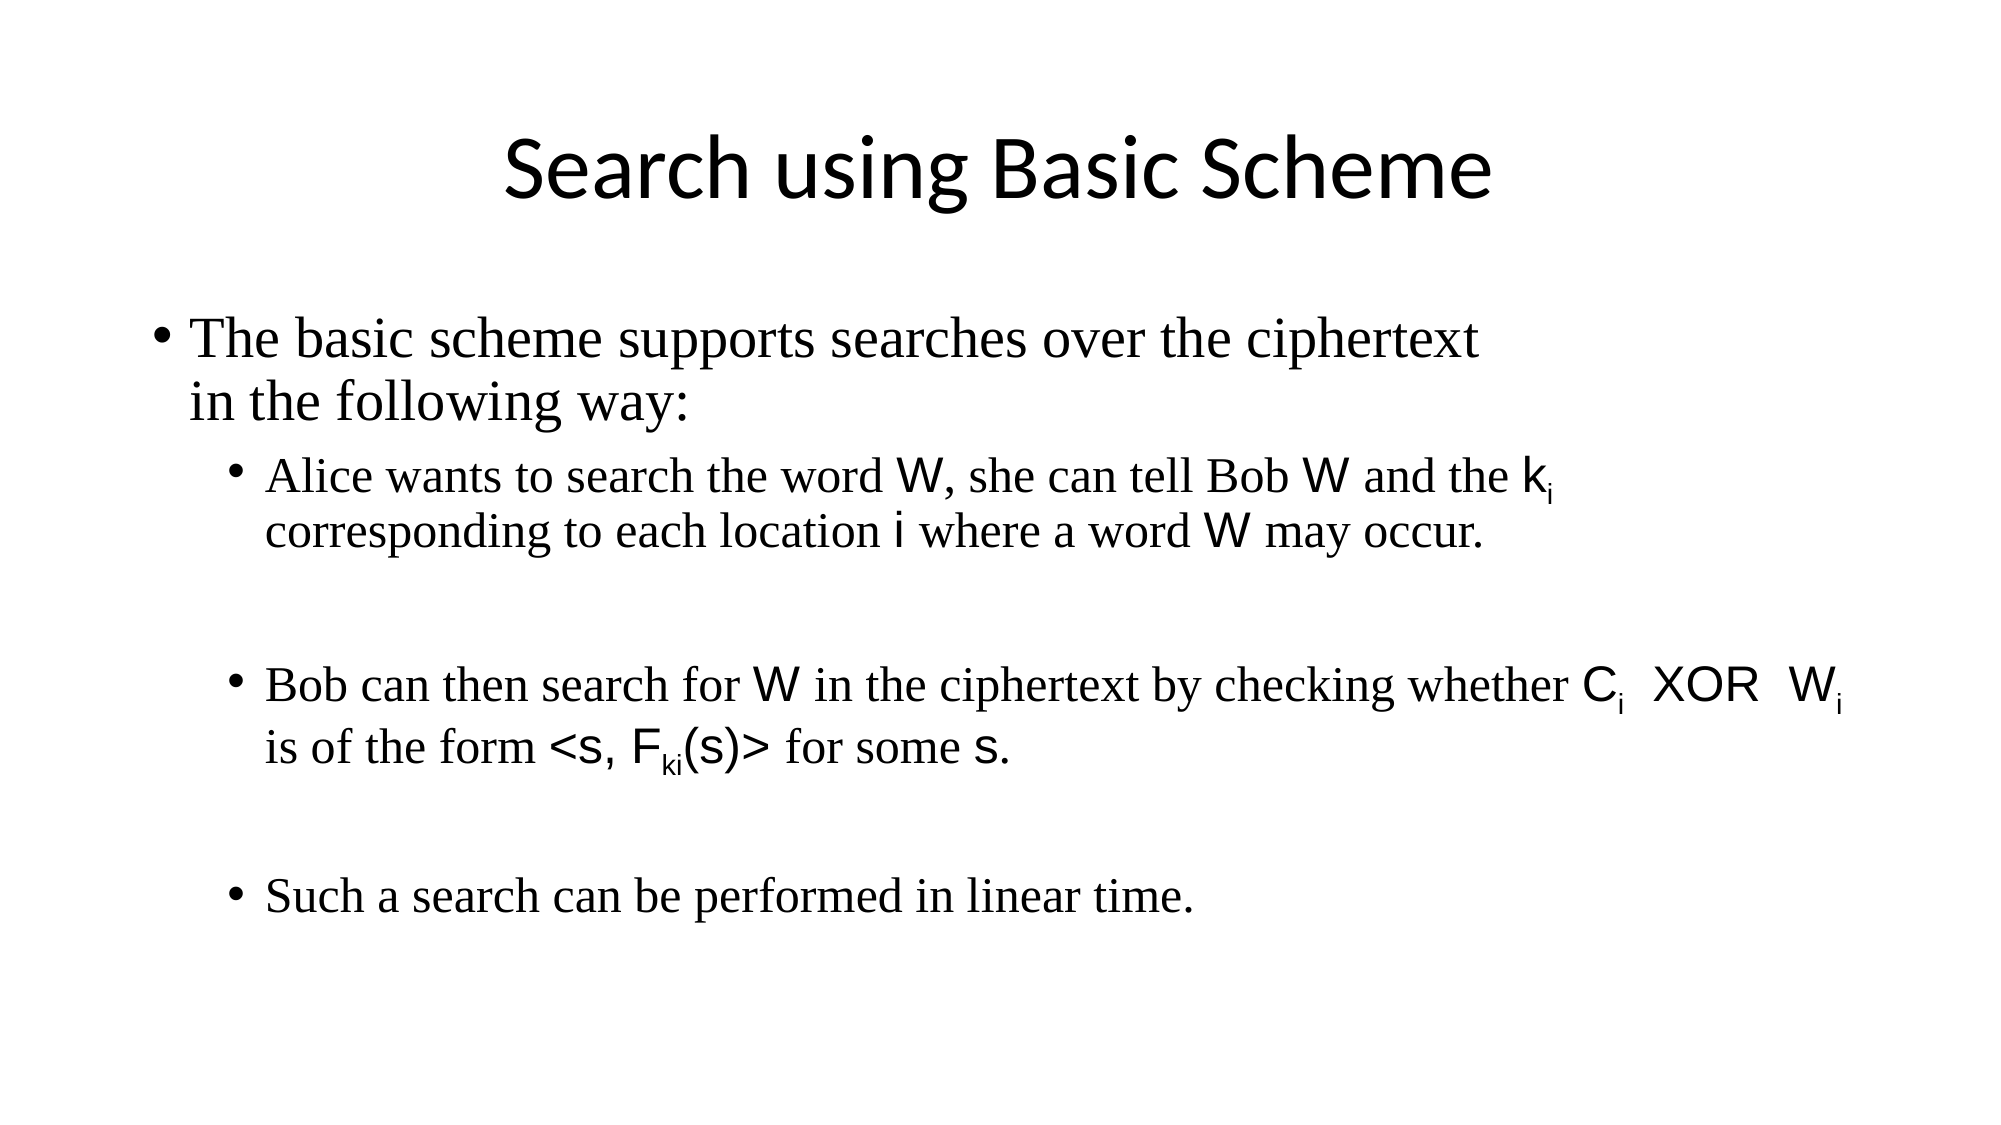

# Search using Basic Scheme
The basic scheme supports searches over the ciphertext
in the following way:
Alice wants to search the word W, she can tell Bob W and the ki corresponding to each location i where a word W may occur.

Bob can then search for W in the ciphertext by checking whether Ci  XOR  Wi is of the form <s, Fki(s)> for some s.

Such a search can be performed in linear time.